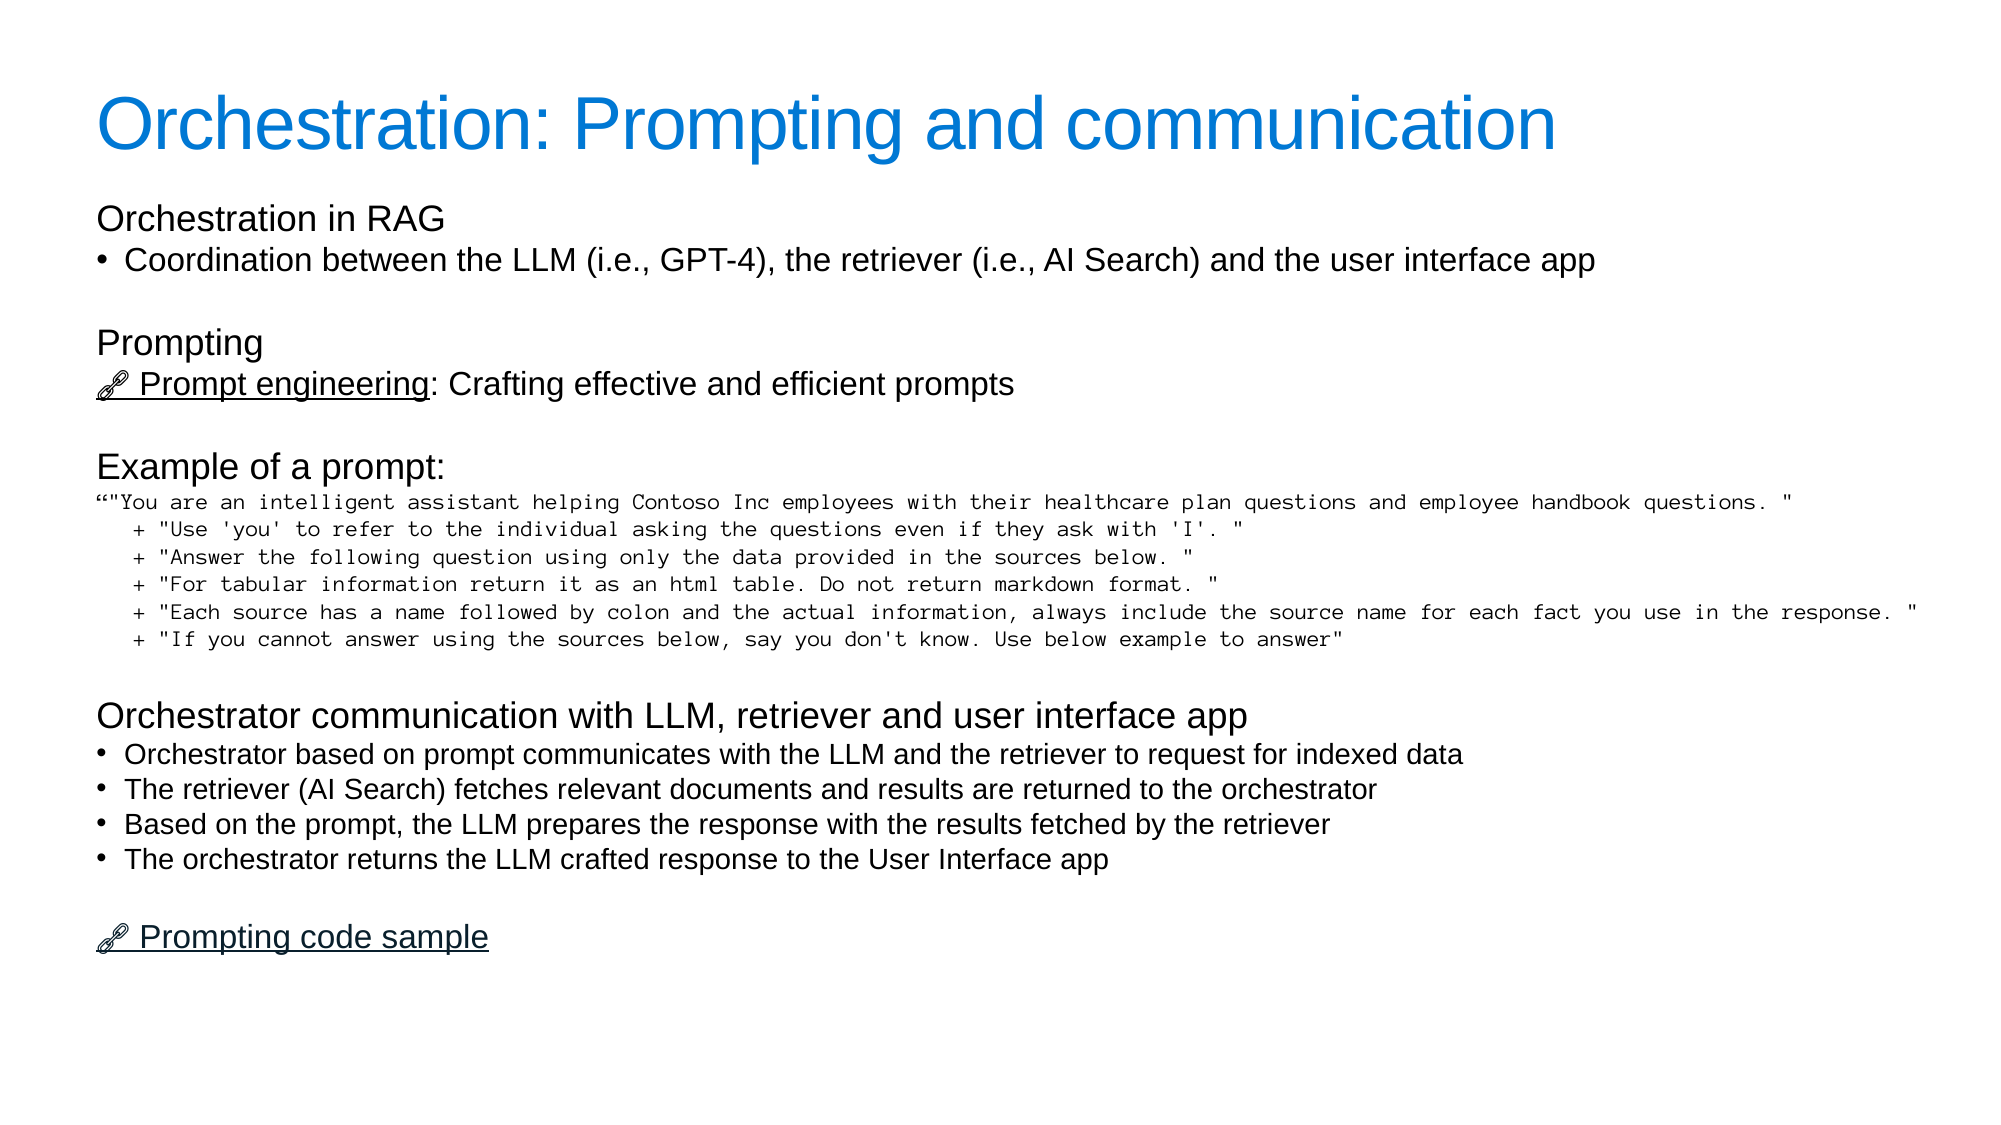

# Orchestration: Prompting and communication
Orchestration in RAG
Coordination between the LLM (i.e., GPT-4), the retriever (i.e., AI Search) and the user interface app

Prompting
🔗 Prompt engineering: Crafting effective and efficient prompts

Example of a prompt:
“"You are an intelligent assistant helping Contoso Inc employees with their healthcare plan questions and employee handbook questions. "
   + "Use 'you' to refer to the individual asking the questions even if they ask with 'I'. "
   + "Answer the following question using only the data provided in the sources below. "
   + "For tabular information return it as an html table. Do not return markdown format. "
   + "Each source has a name followed by colon and the actual information, always include the source name for each fact you use in the response. "
   + "If you cannot answer using the sources below, say you don't know. Use below example to answer"

Orchestrator communication with LLM, retriever and user interface app
Orchestrator based on prompt communicates with the LLM and the retriever to request for indexed data
The retriever (AI Search) fetches relevant documents and results are returned to the orchestrator
Based on the prompt, the LLM prepares the response with the results fetched by the retriever
The orchestrator returns the LLM crafted response to the User Interface app

🔗 Prompting code sample